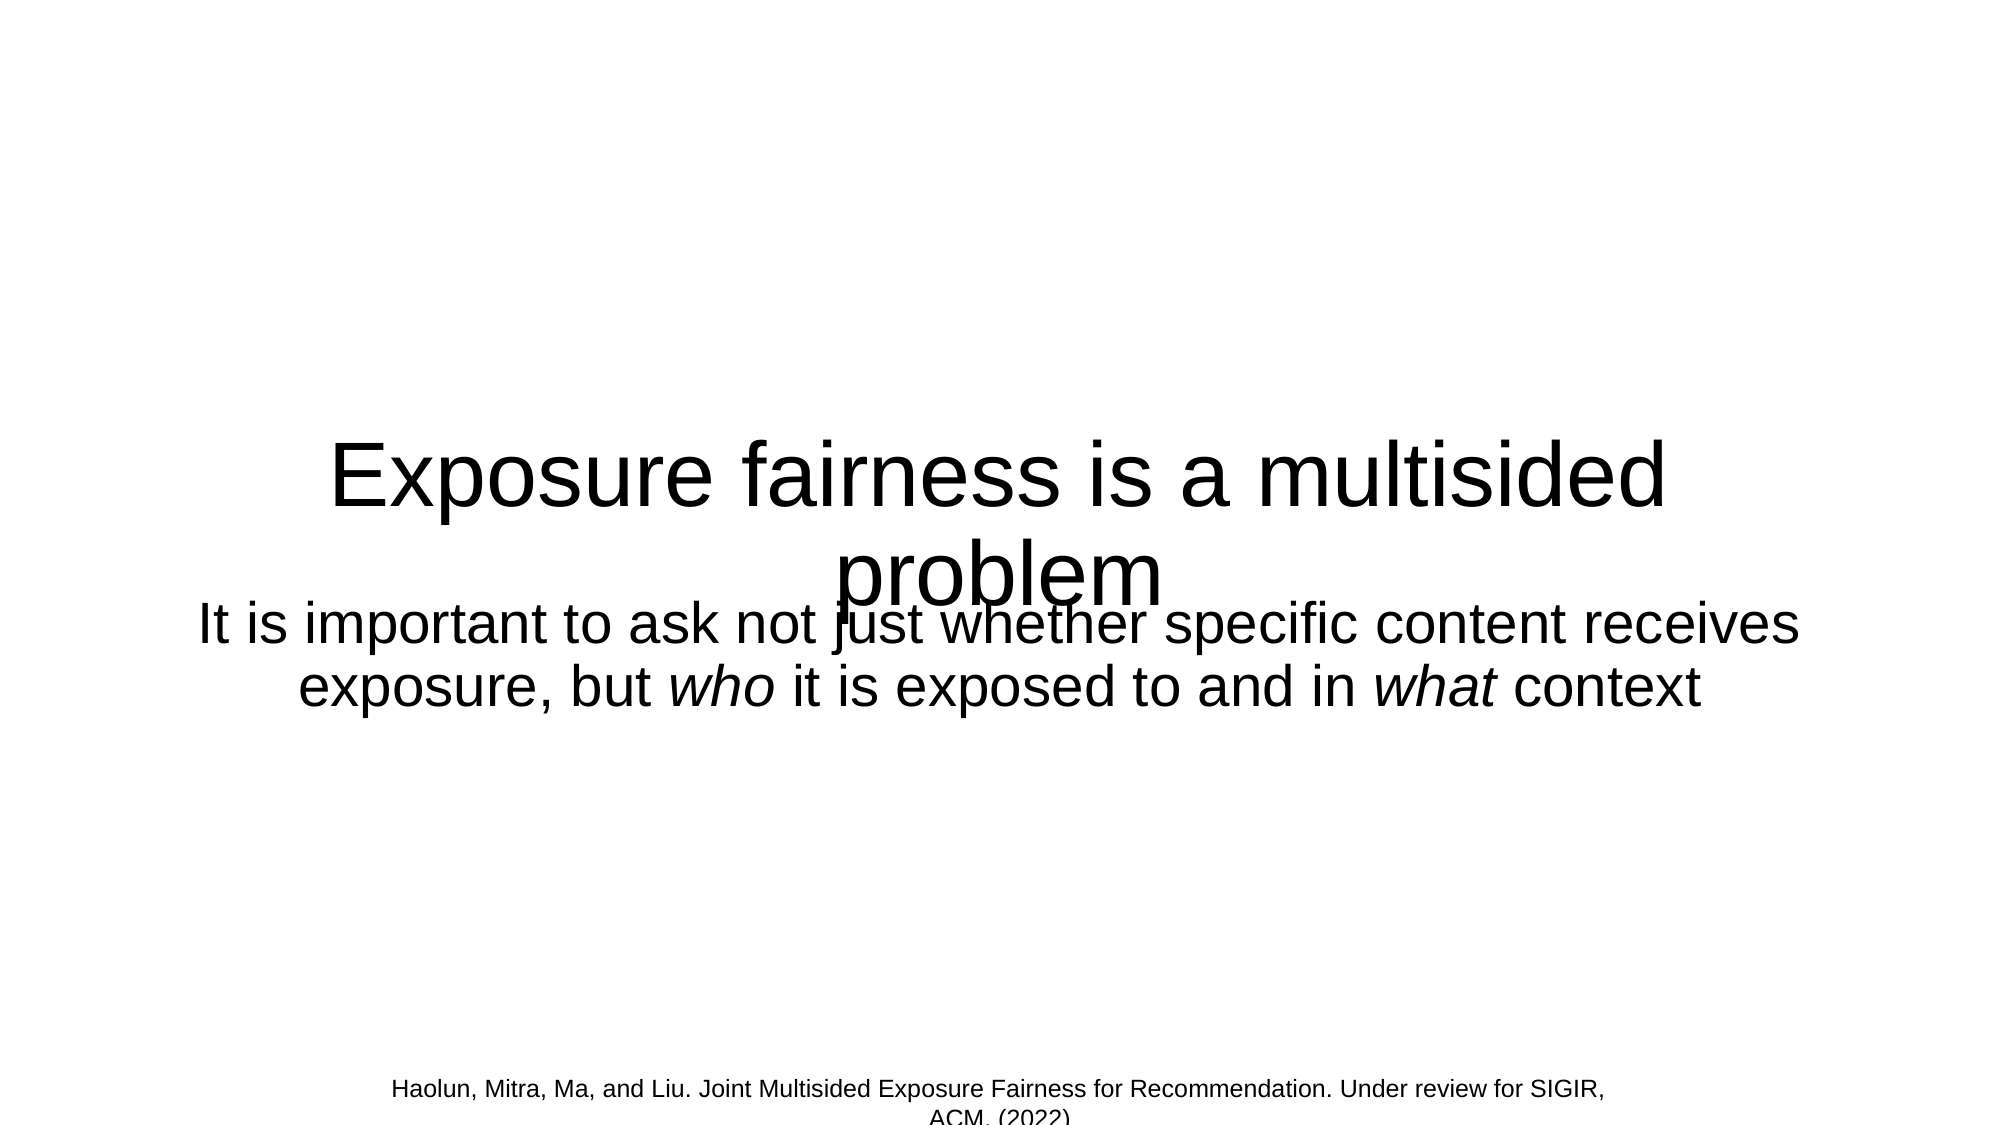

It is important to ask not just whether specific content receives exposure, but who it is exposed to and in what context
# Exposure fairness is a multisided problem
Haolun, Mitra, Ma, and Liu. Joint Multisided Exposure Fairness for Recommendation. Under review for SIGIR, ACM. (2022)